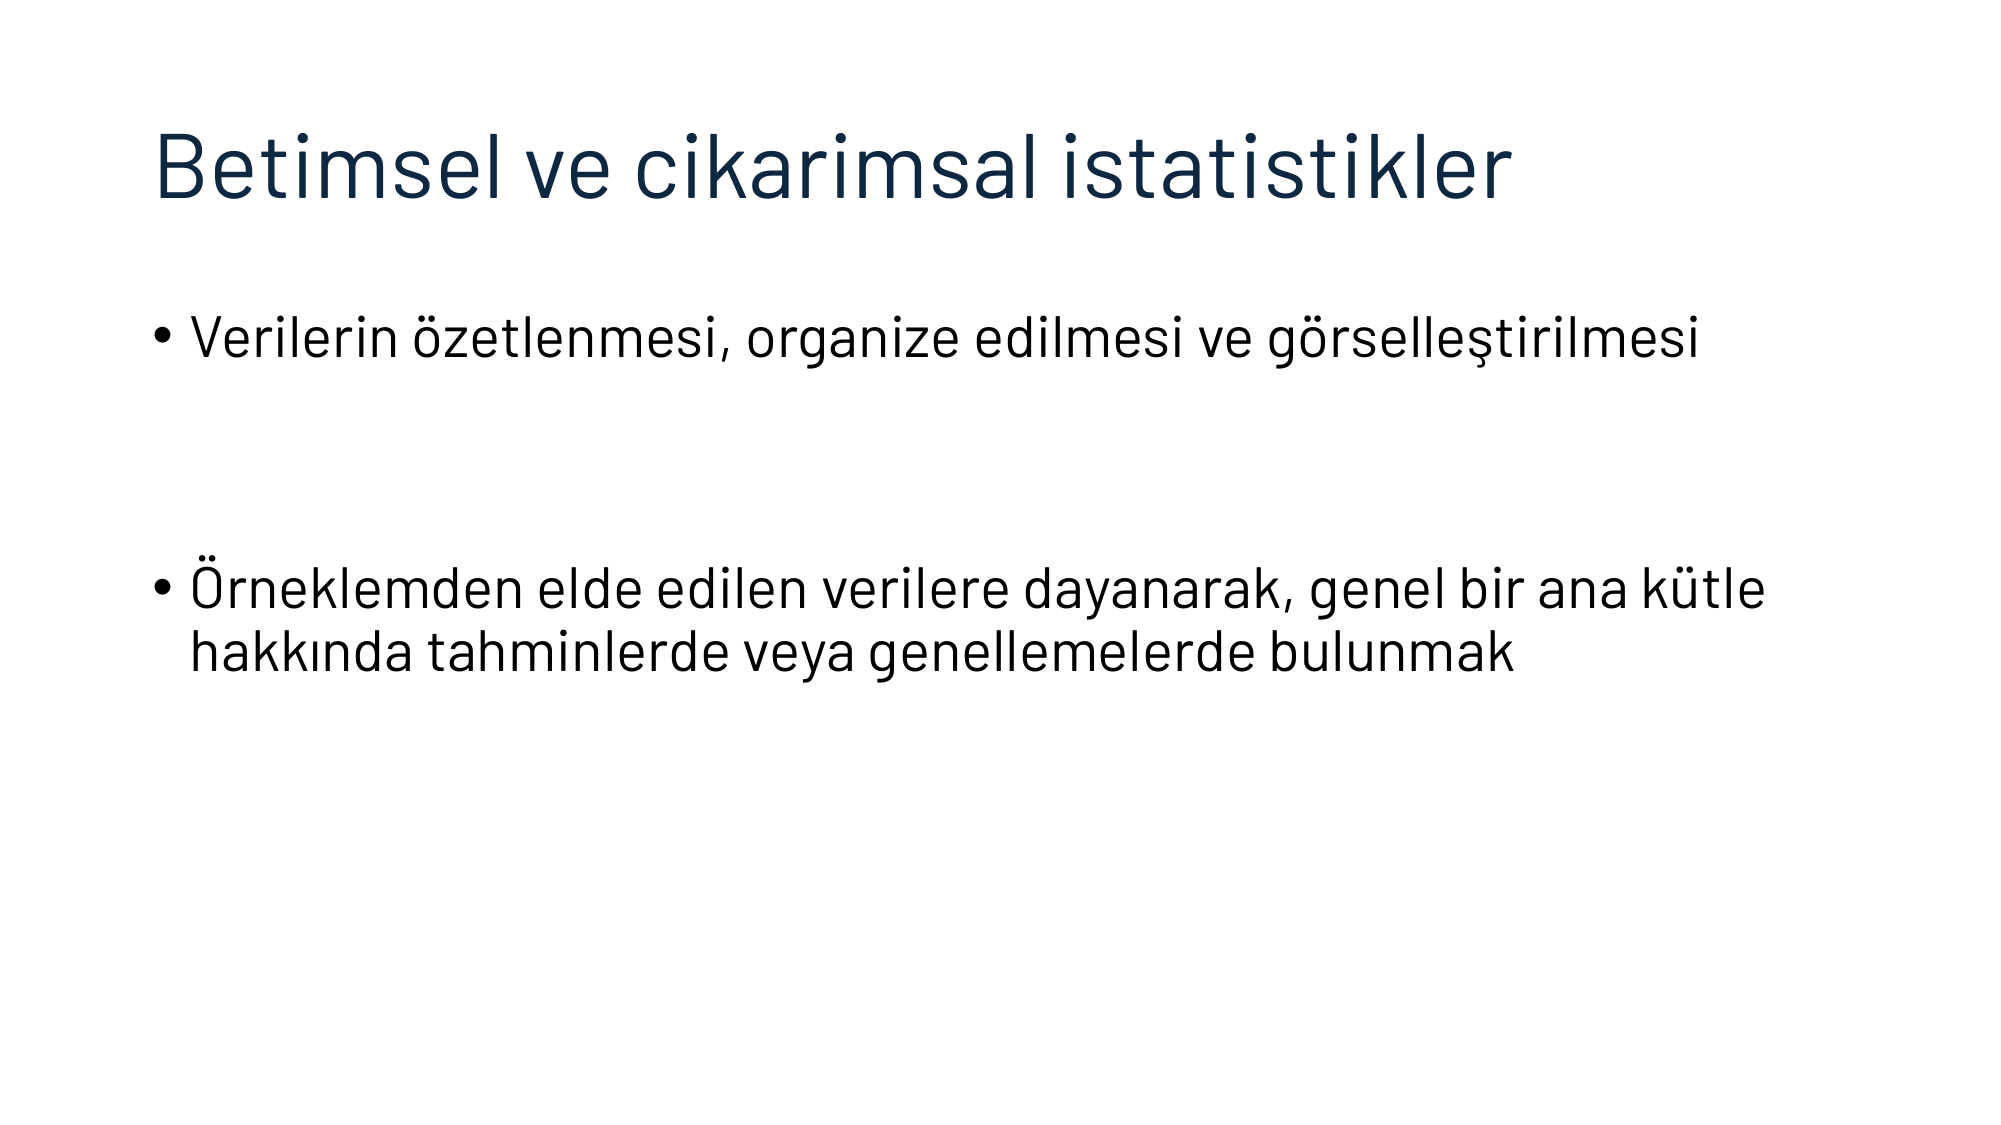

# Betimsel ve cikarimsal istatistikler
Verilerin özetlenmesi, organize edilmesi ve görselleştirilmesi

Örneklemden elde edilen verilere dayanarak, genel bir ana kütle hakkında tahminlerde veya genellemelerde bulunmak